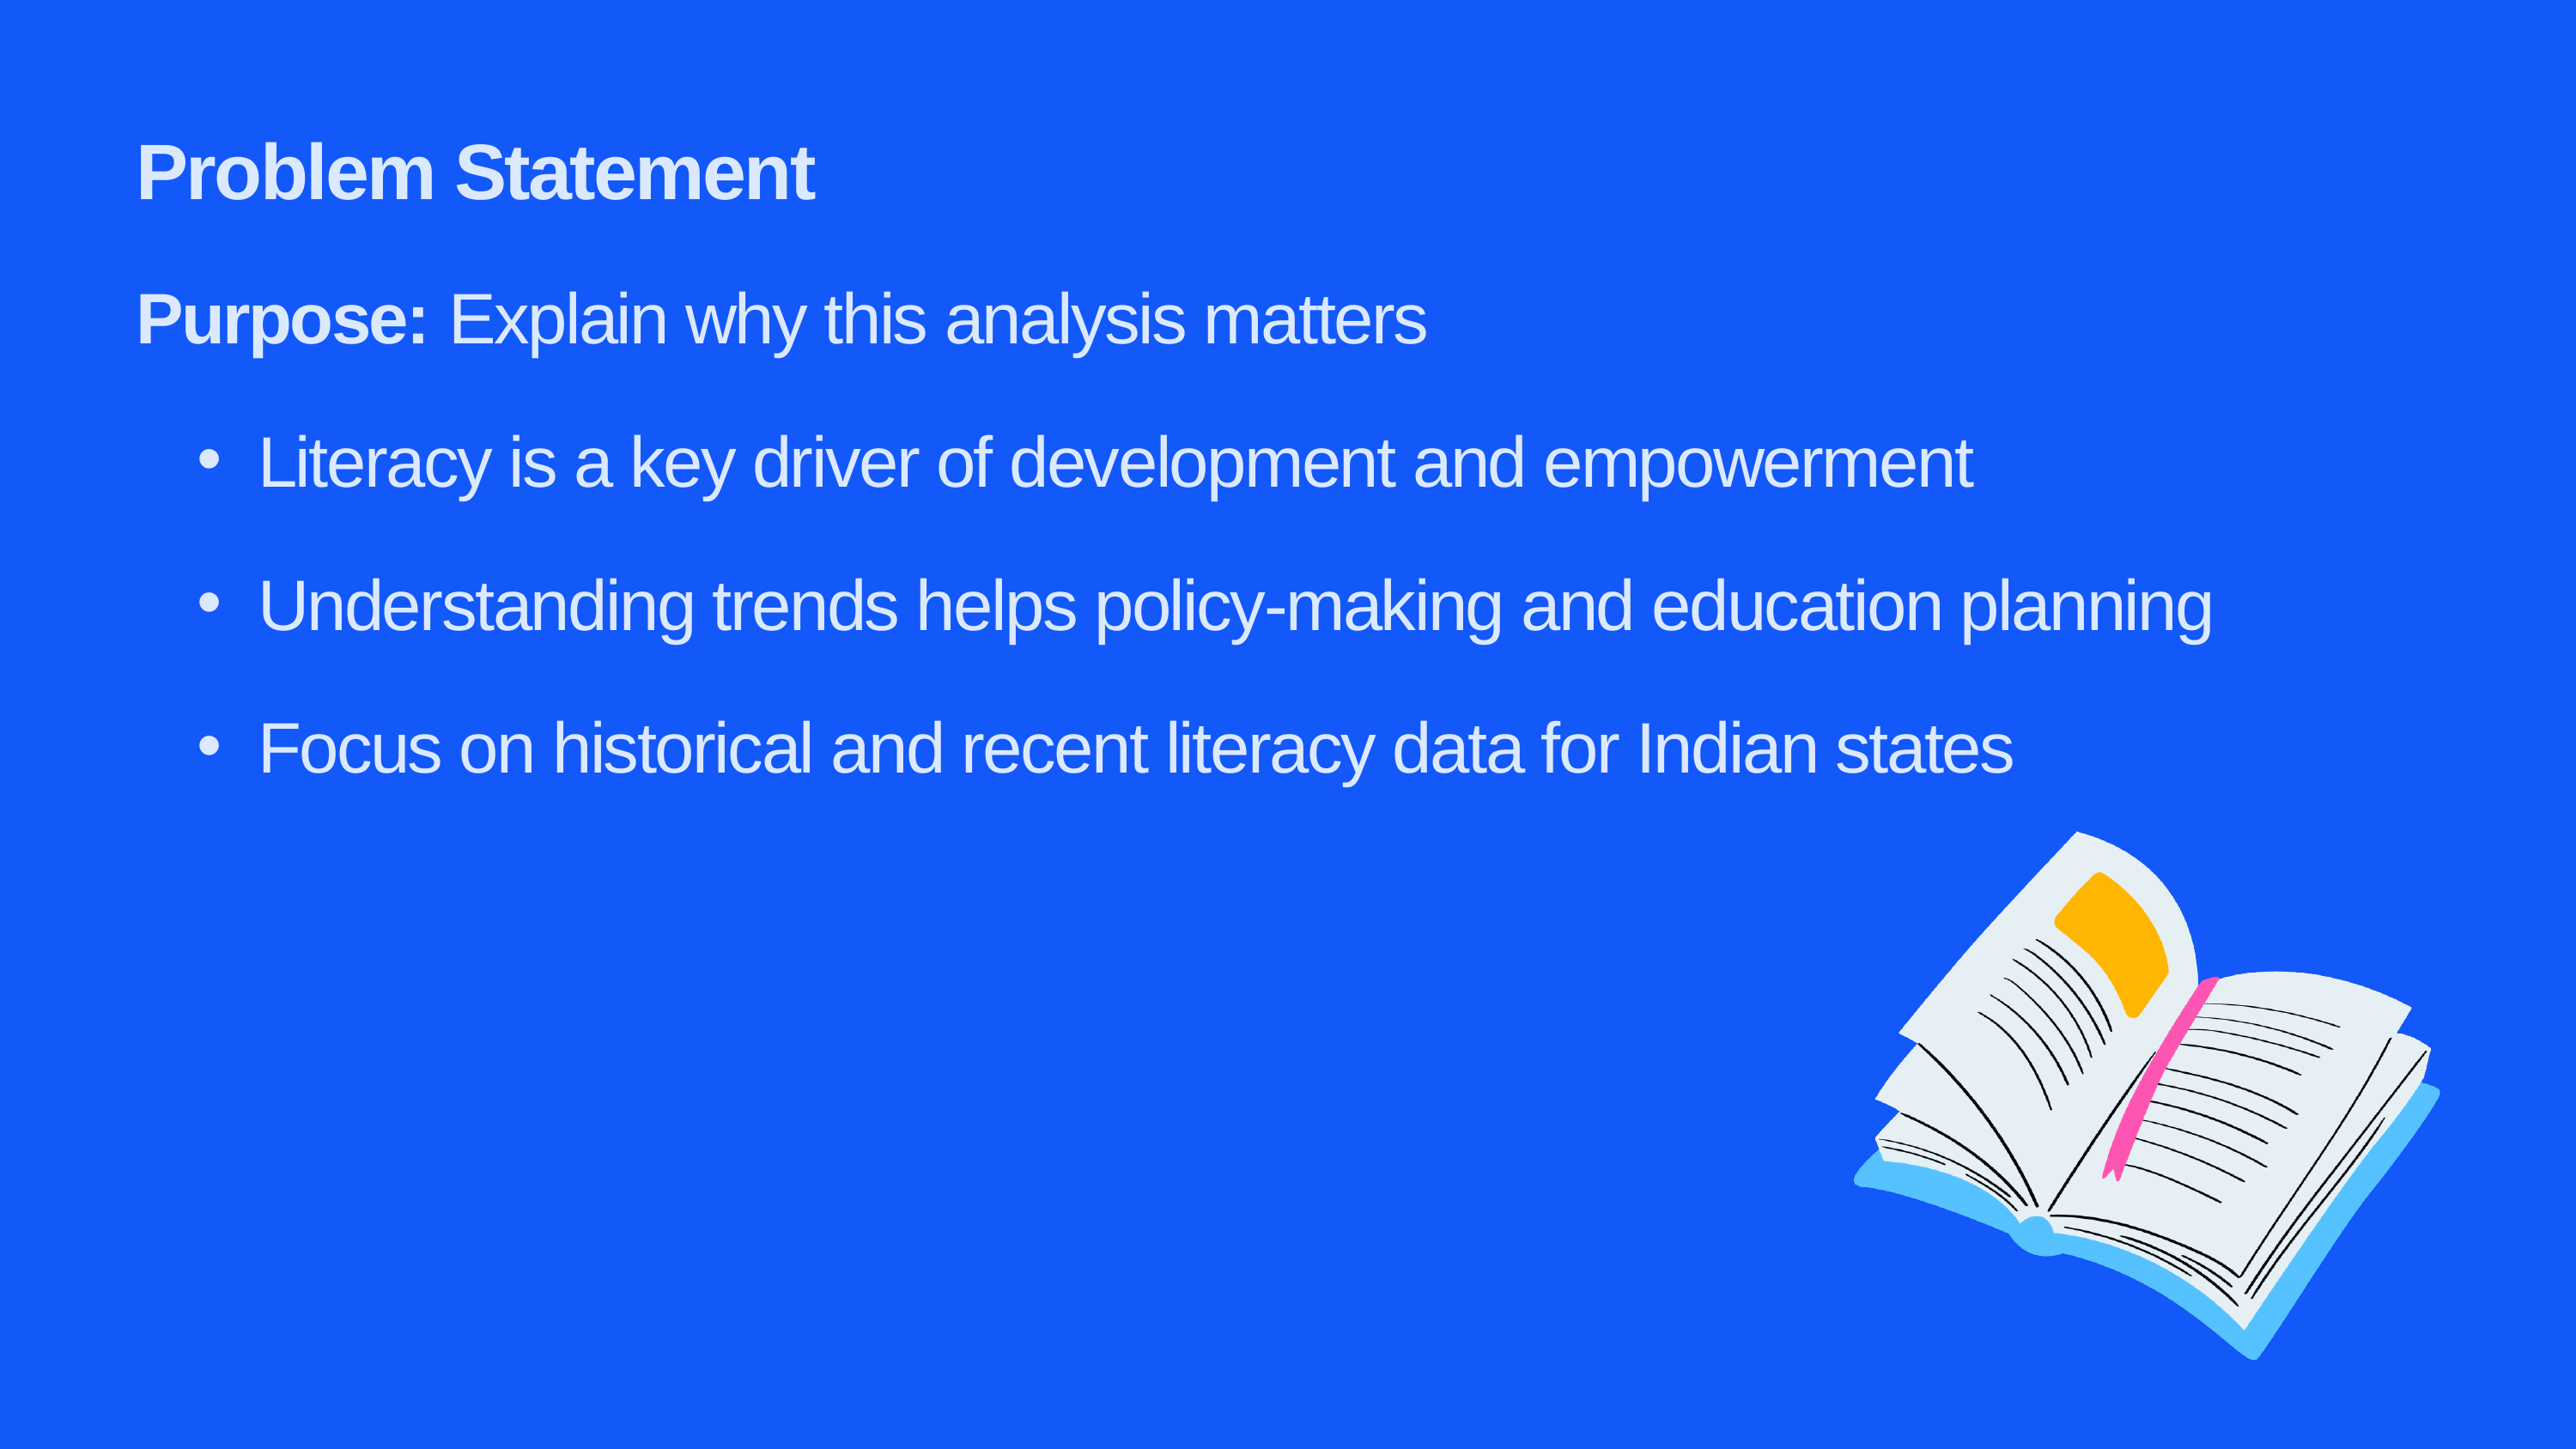

Problem Statement

Purpose: Explain why this analysis matters

Literacy is a key driver of development and empowerment

Understanding trends helps policy-making and education planning

Focus on historical and recent literacy data for Indian states